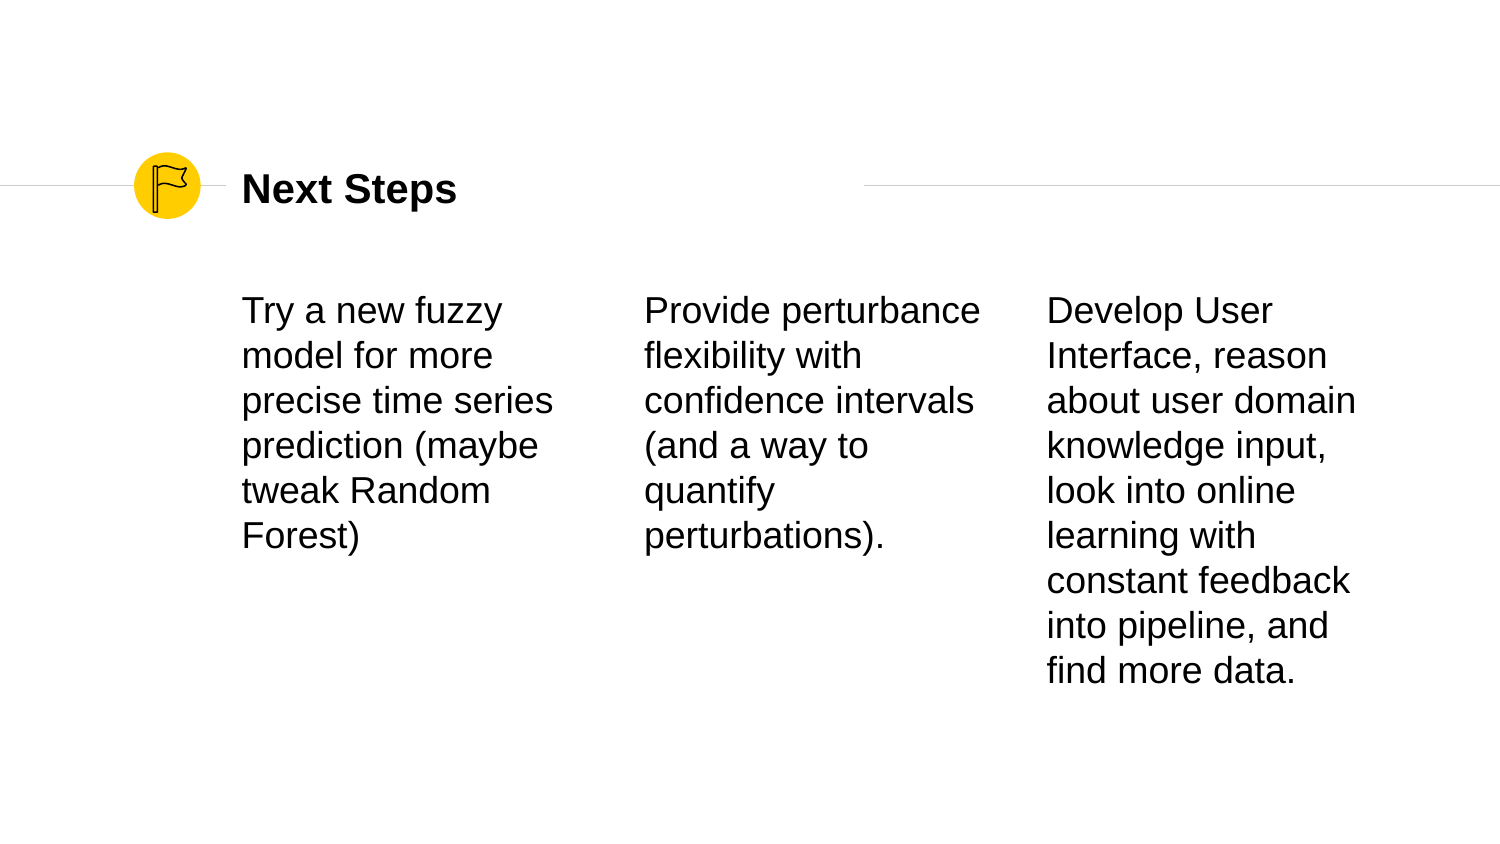

# Next Steps

Try a new fuzzy model for more precise time series prediction (maybe tweak Random Forest)
Provide perturbance flexibility with confidence intervals (and a way to quantify perturbations).
Develop User Interface, reason about user domain knowledge input, look into online learning with constant feedback into pipeline, and find more data.